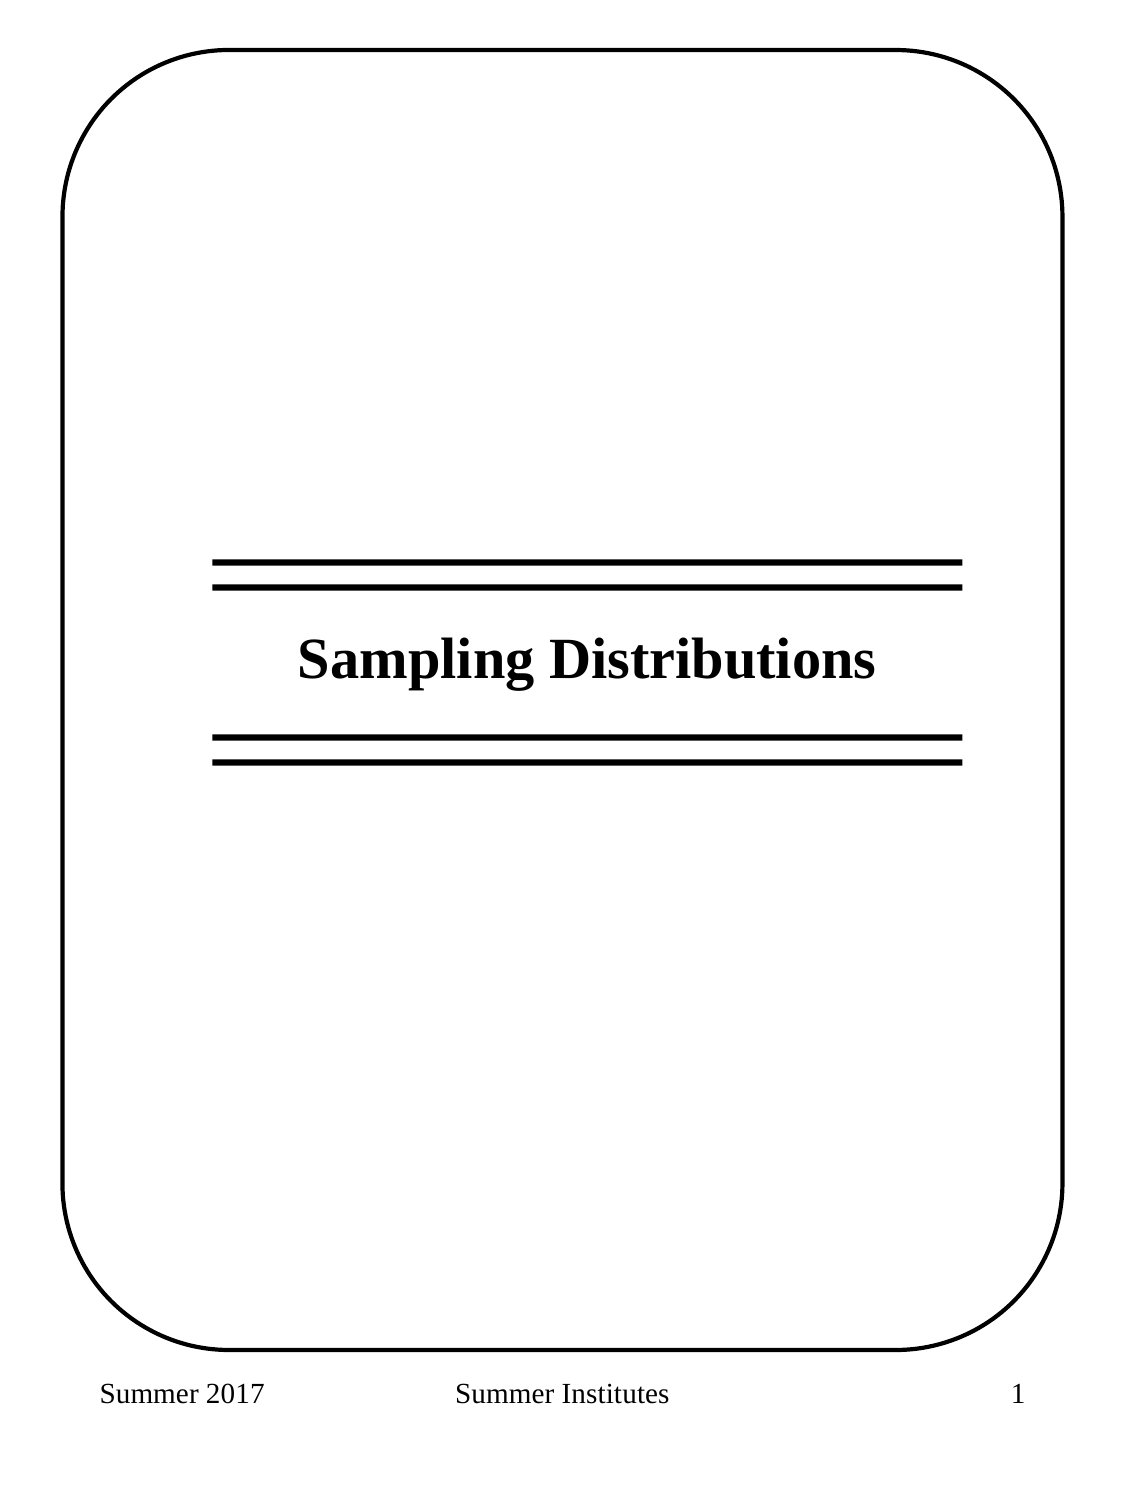

Sampling Distributions

Summer 2017
Summer Institutes
1